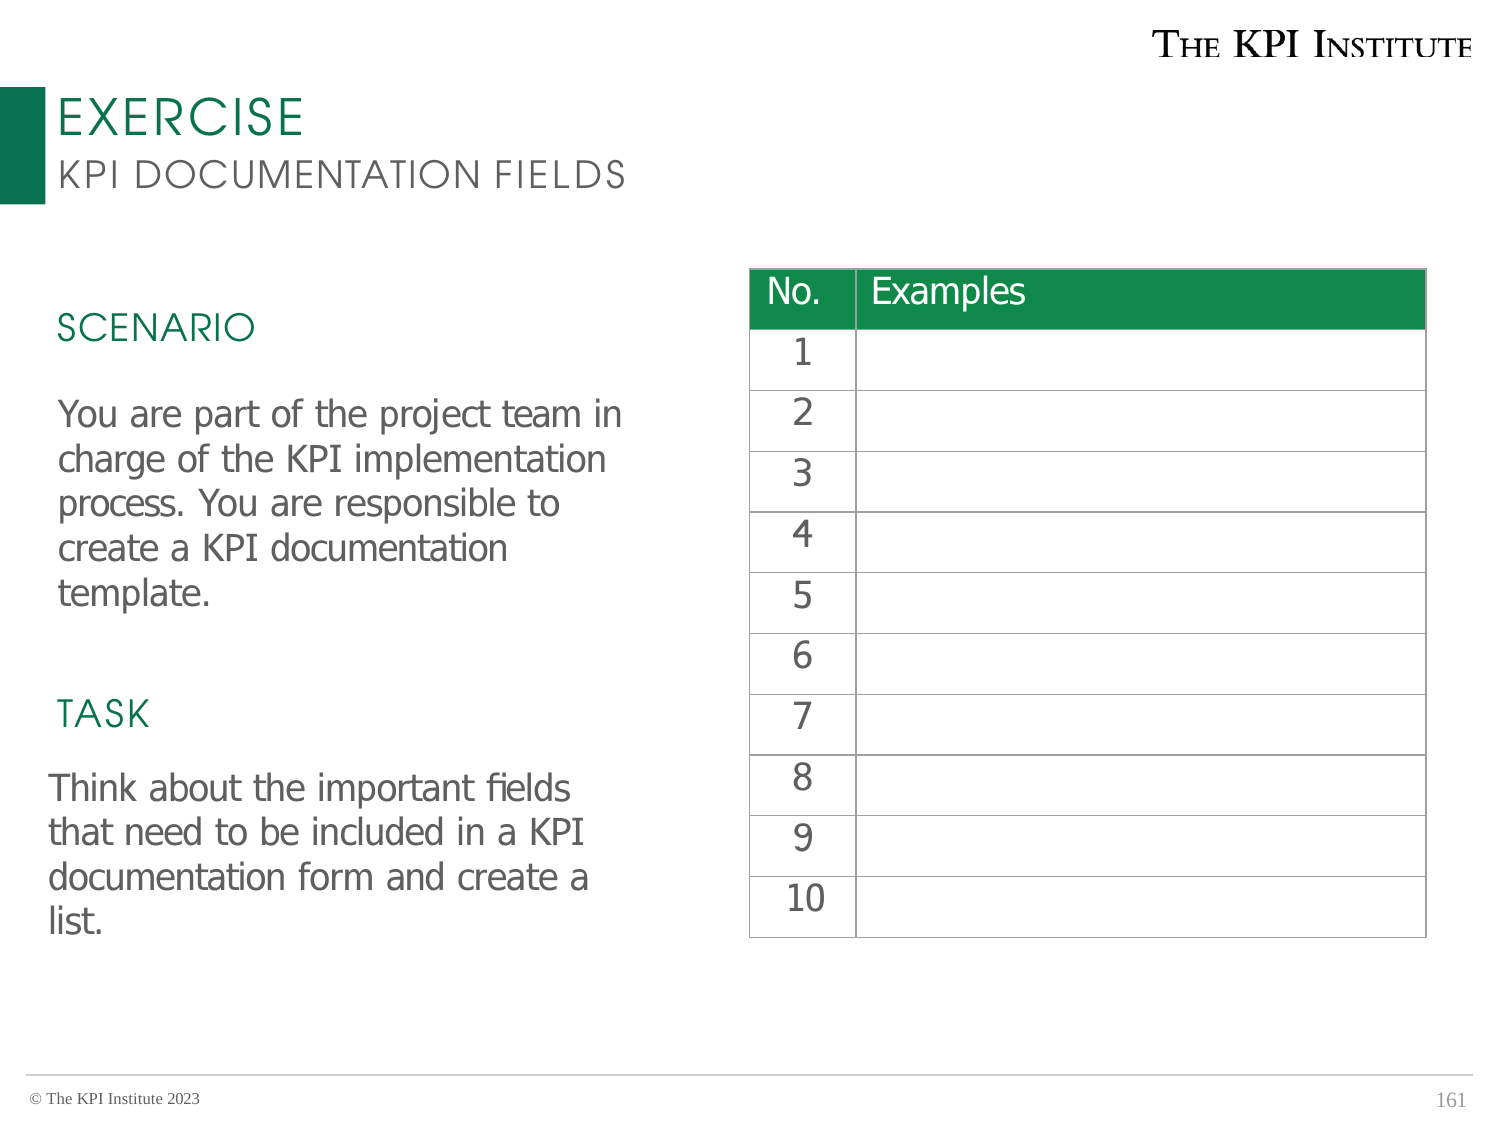

# EXERCISE
KPI DOCUMENTATION FIELDS
| No. | Examples |
| --- | --- |
| 1 |  |
| 2 |  |
| 3 |  |
| 4 |  |
| 5 |  |
| 6 |  |
| 7 |  |
| 8 |  |
| 9 |  |
| 10 |  |
SCENARIO
You are part of the project team in charge of the KPI implementation process. You are responsible to create a KPI documentation template.

TASK
Think about the important fields that need to be included in a KPI documentation form and create a list.
161
© The KPI Institute 2023